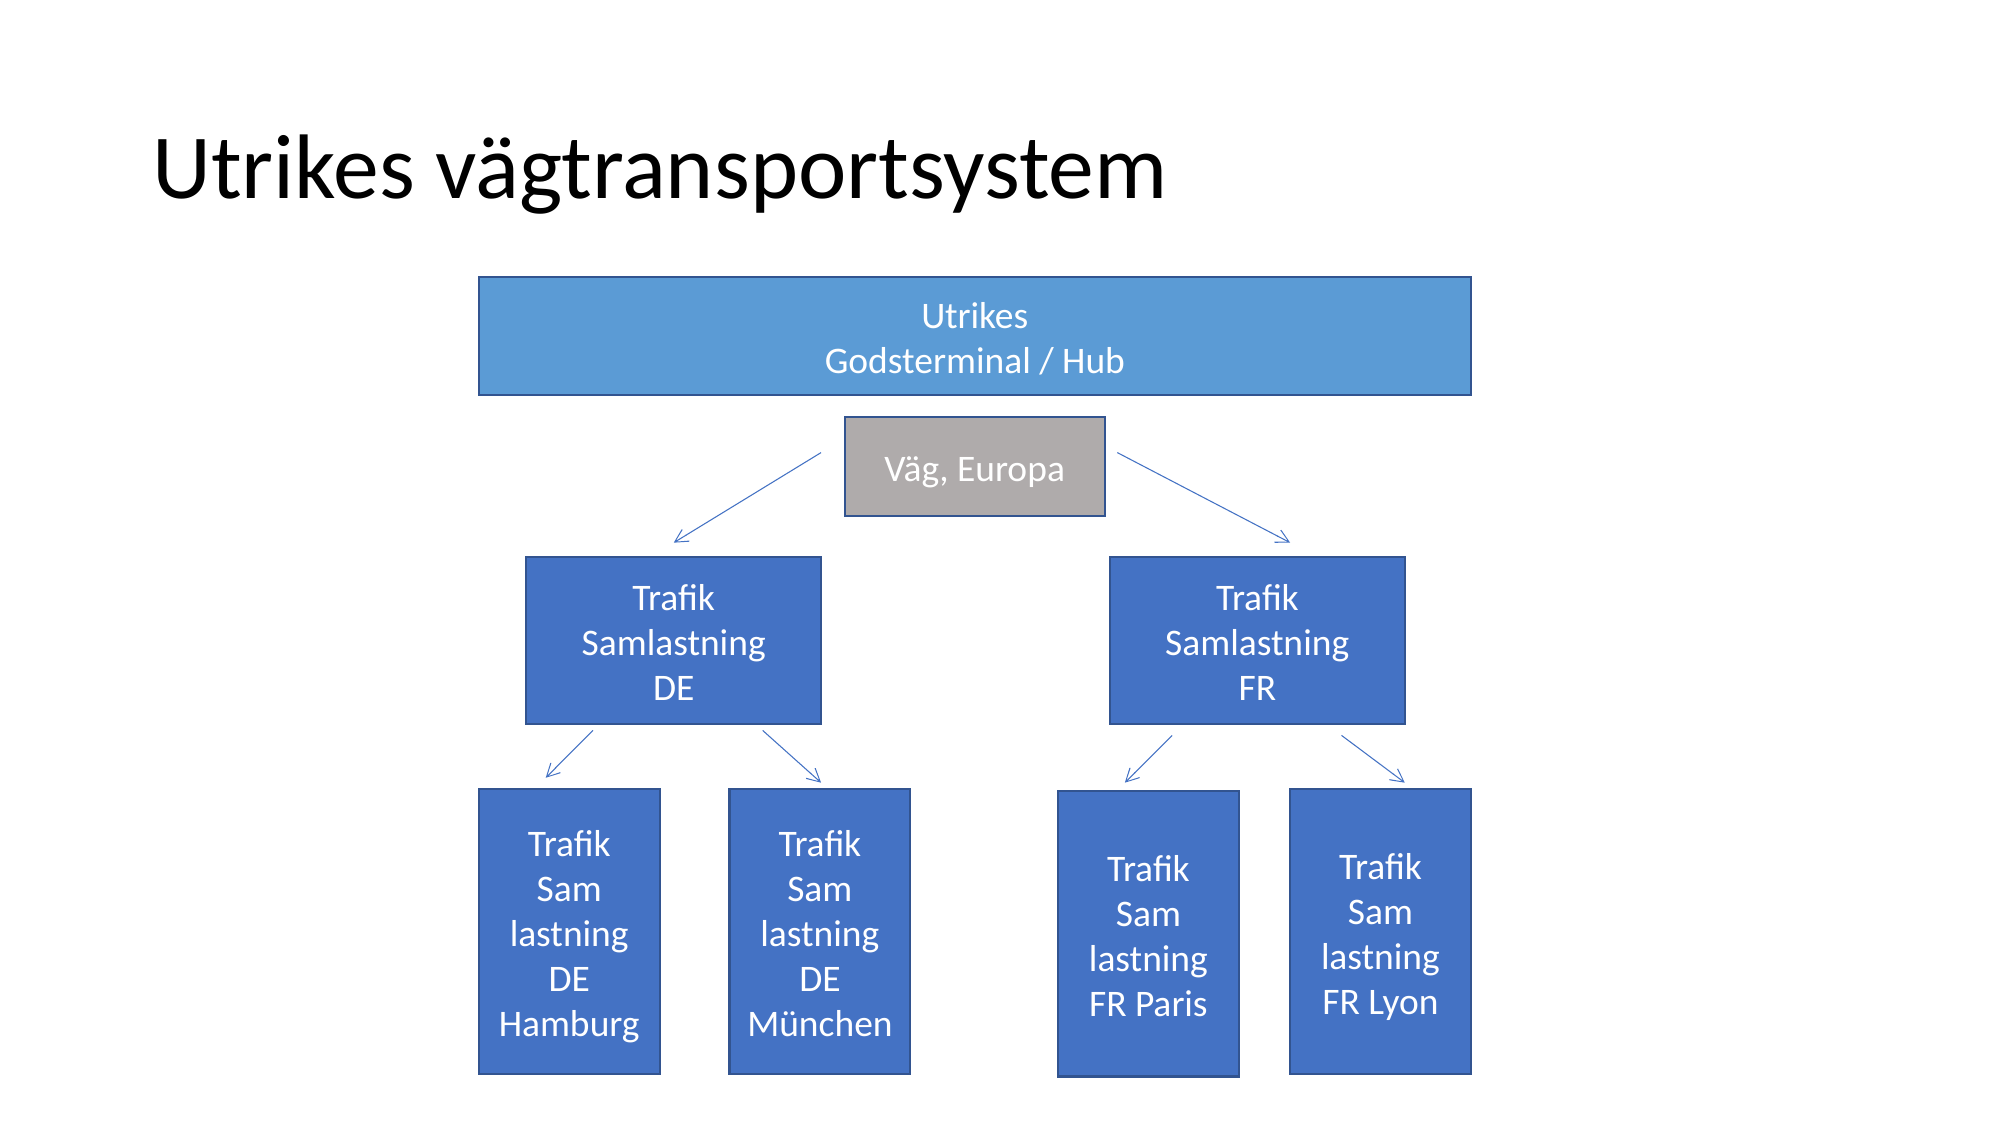

# Utrikes vägtransportsystem
Utrikes
Godsterminal / Hub
Väg, Europa
Trafik
Samlastning
DE
Trafik
Samlastning
FR
Trafik
Sam
lastning
DE
Hamburg
Trafik
Sam
lastning
DE
München
Trafik
Sam
lastning
FR Lyon
Trafik
Sam
lastning
FR Paris